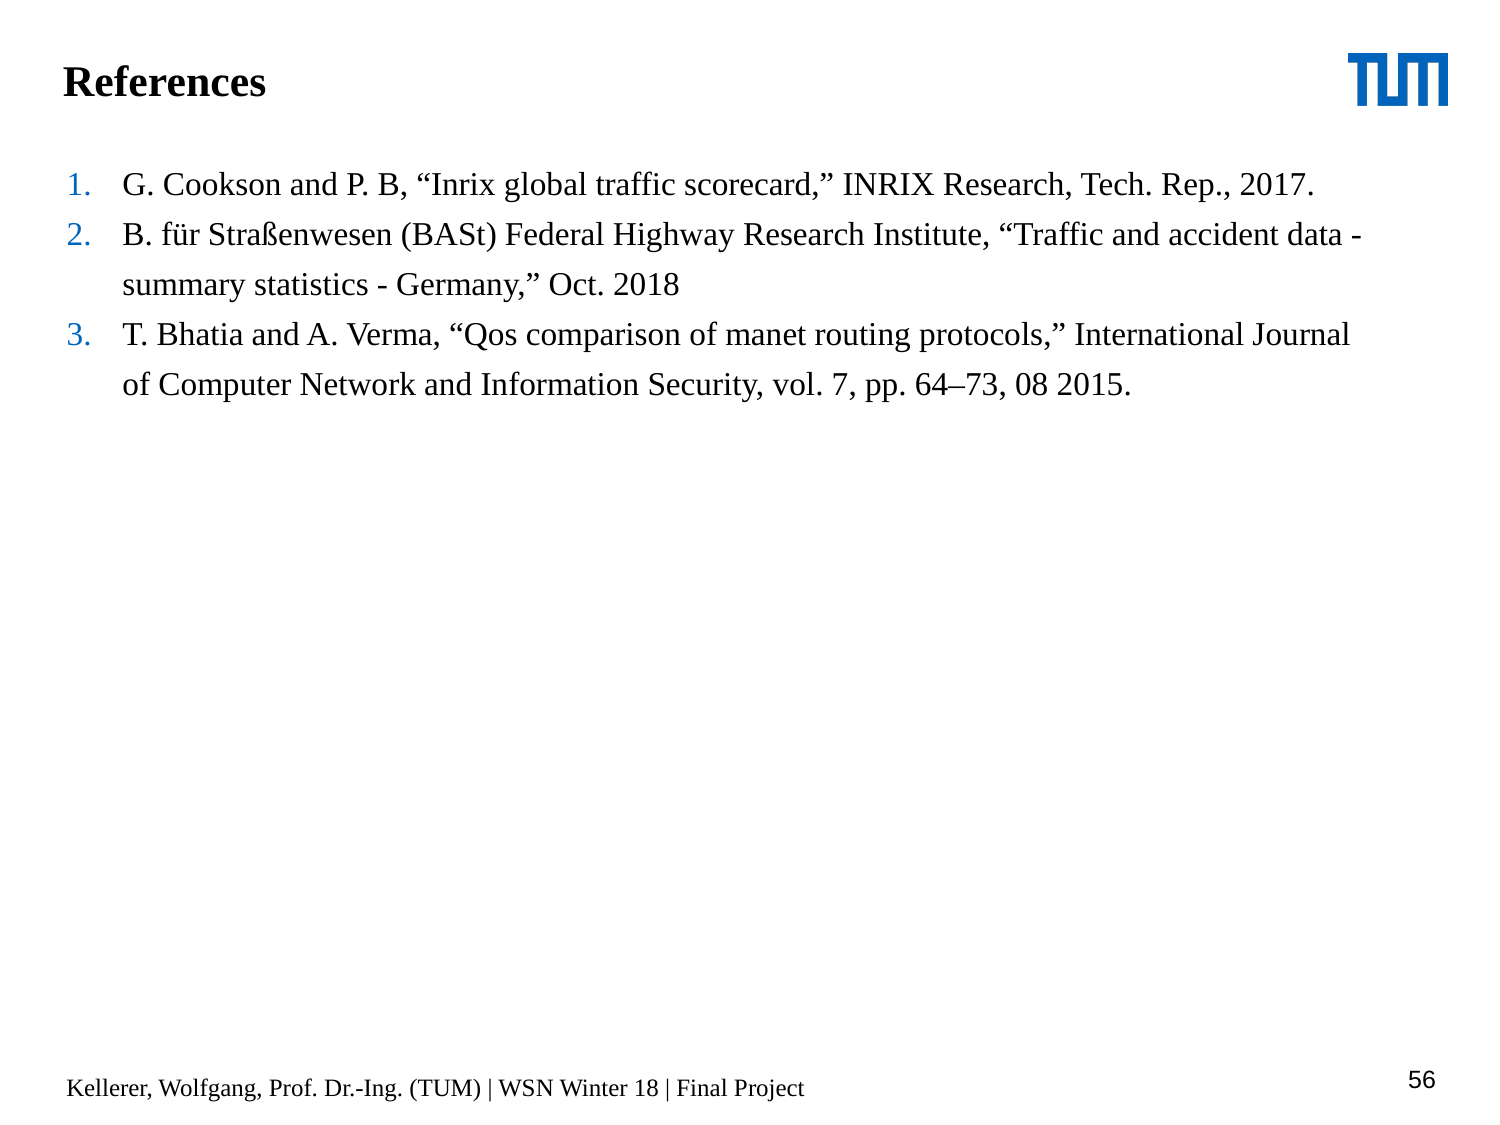

References
G. Cookson and P. B, “Inrix global traffic scorecard,” INRIX Research, Tech. Rep., 2017.
B. für Straßenwesen (BASt) Federal Highway Research Institute, “Traffic and accident data - summary statistics - Germany,” Oct. 2018
T. Bhatia and A. Verma, “Qos comparison of manet routing protocols,” International Journal of Computer Network and Information Security, vol. 7, pp. 64–73, 08 2015.
56